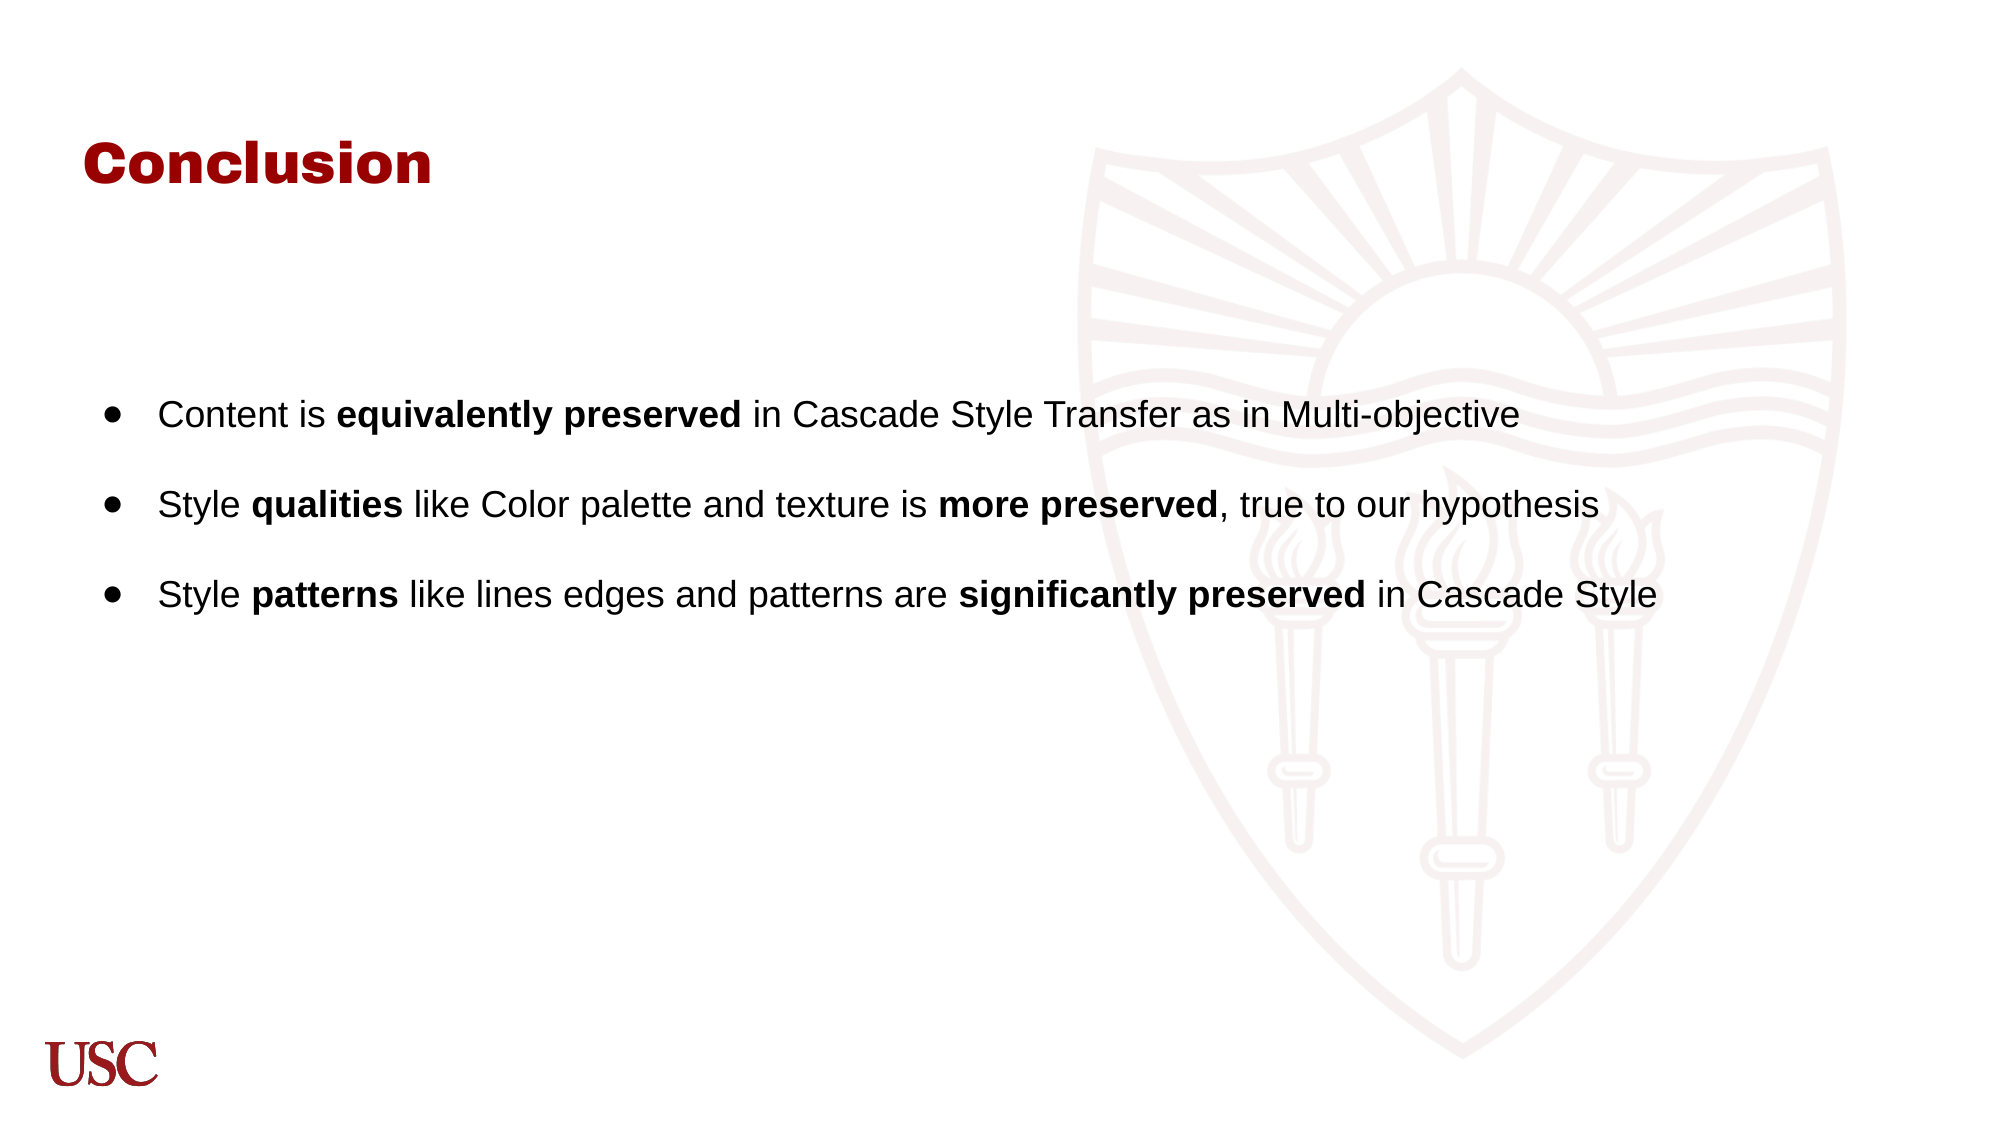

Conclusion
Content is equivalently preserved in Cascade Style Transfer as in Multi-objective
Style qualities like Color palette and texture is more preserved, true to our hypothesis
Style patterns like lines edges and patterns are significantly preserved in Cascade Style